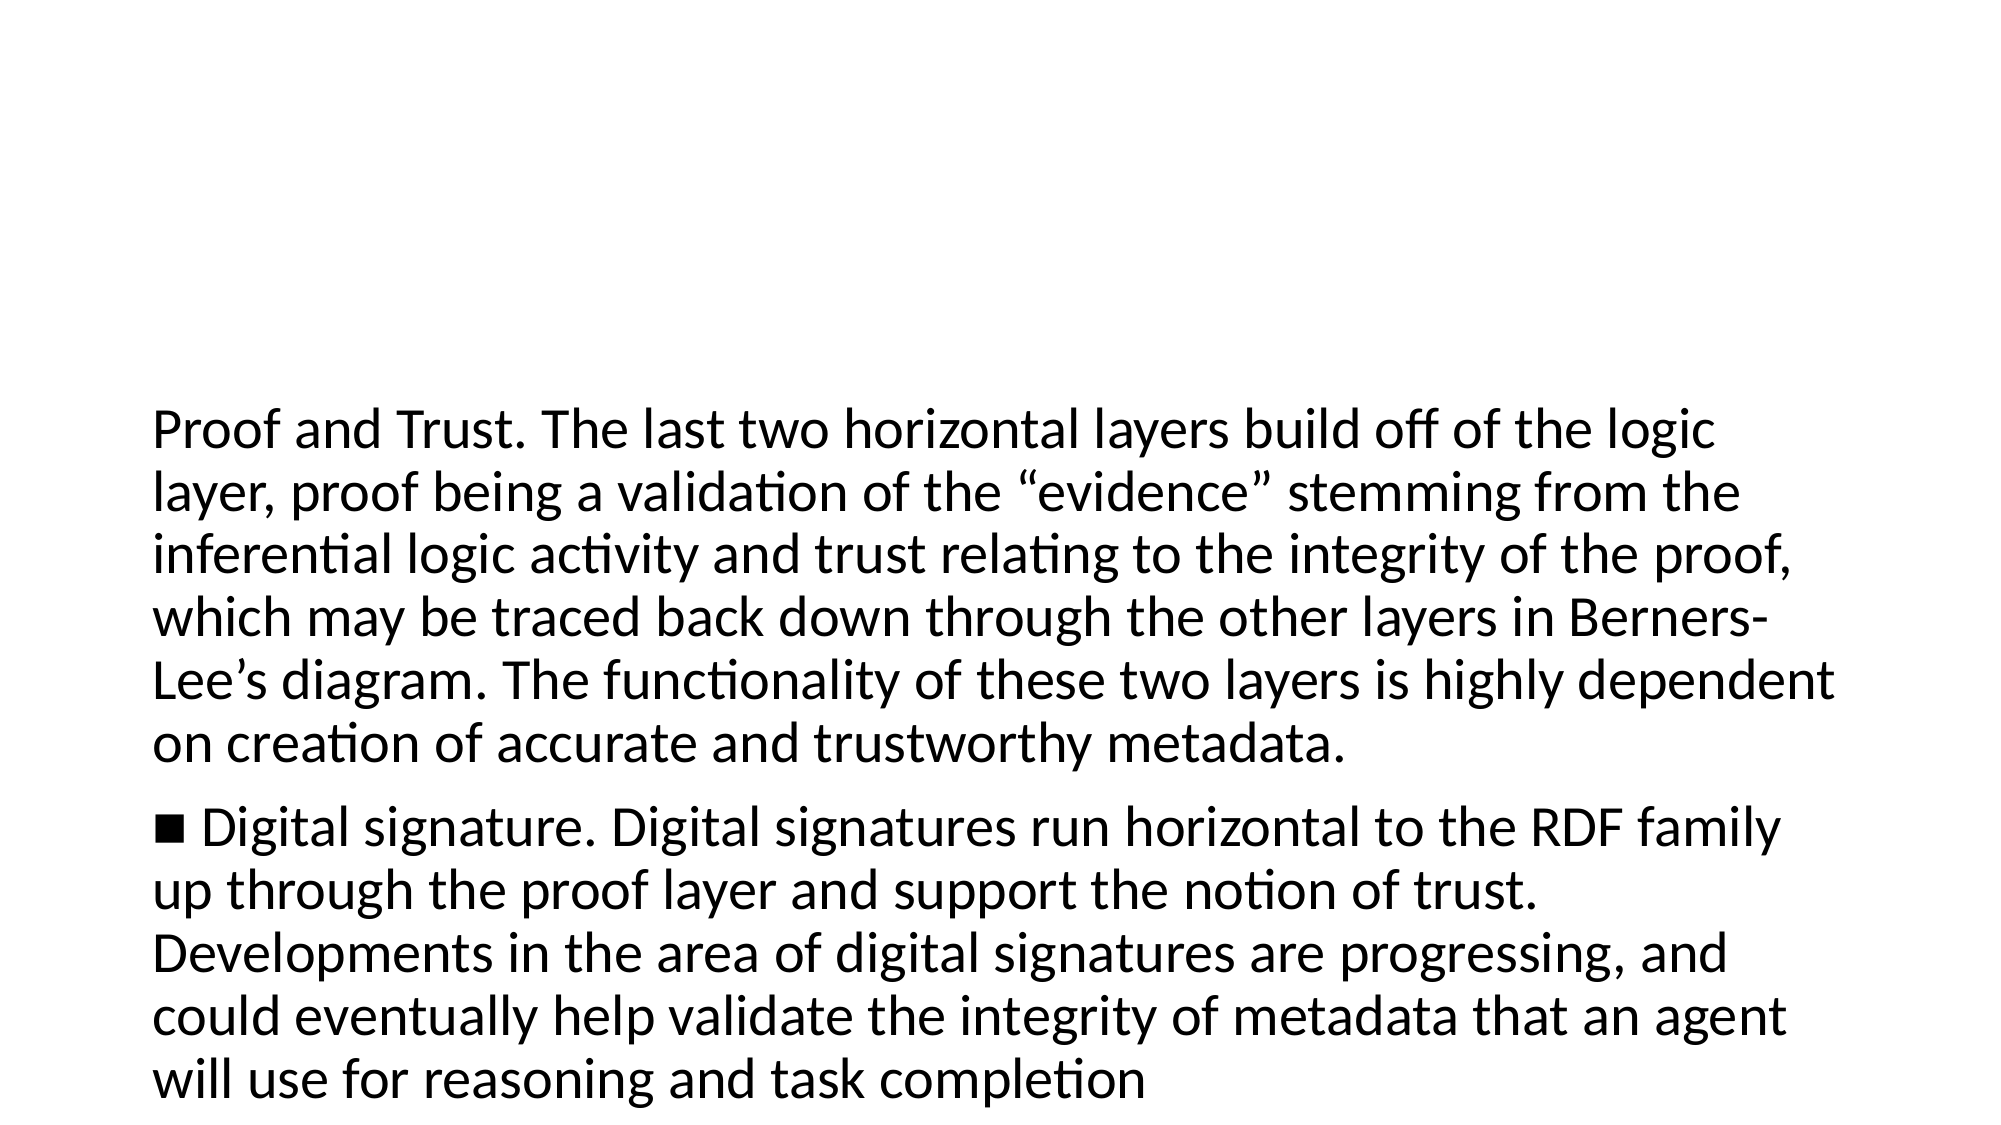

#

Proof and Trust. The last two horizontal layers build off of the logic layer, proof being a validation of the “evidence” stemming from the inferential logic activity and trust relating to the integrity of the proof, which may be traced back down through the other layers in Berners-Lee’s diagram. The functionality of these two layers is highly dependent on creation of accurate and trustworthy metadata.
■ Digital signature. Digital signatures run horizontal to the RDF family up through the proof layer and support the notion of trust. Developments in the area of digital signatures are progressing, and could eventually help validate the integrity of metadata that an agent will use for reasoning and task completion